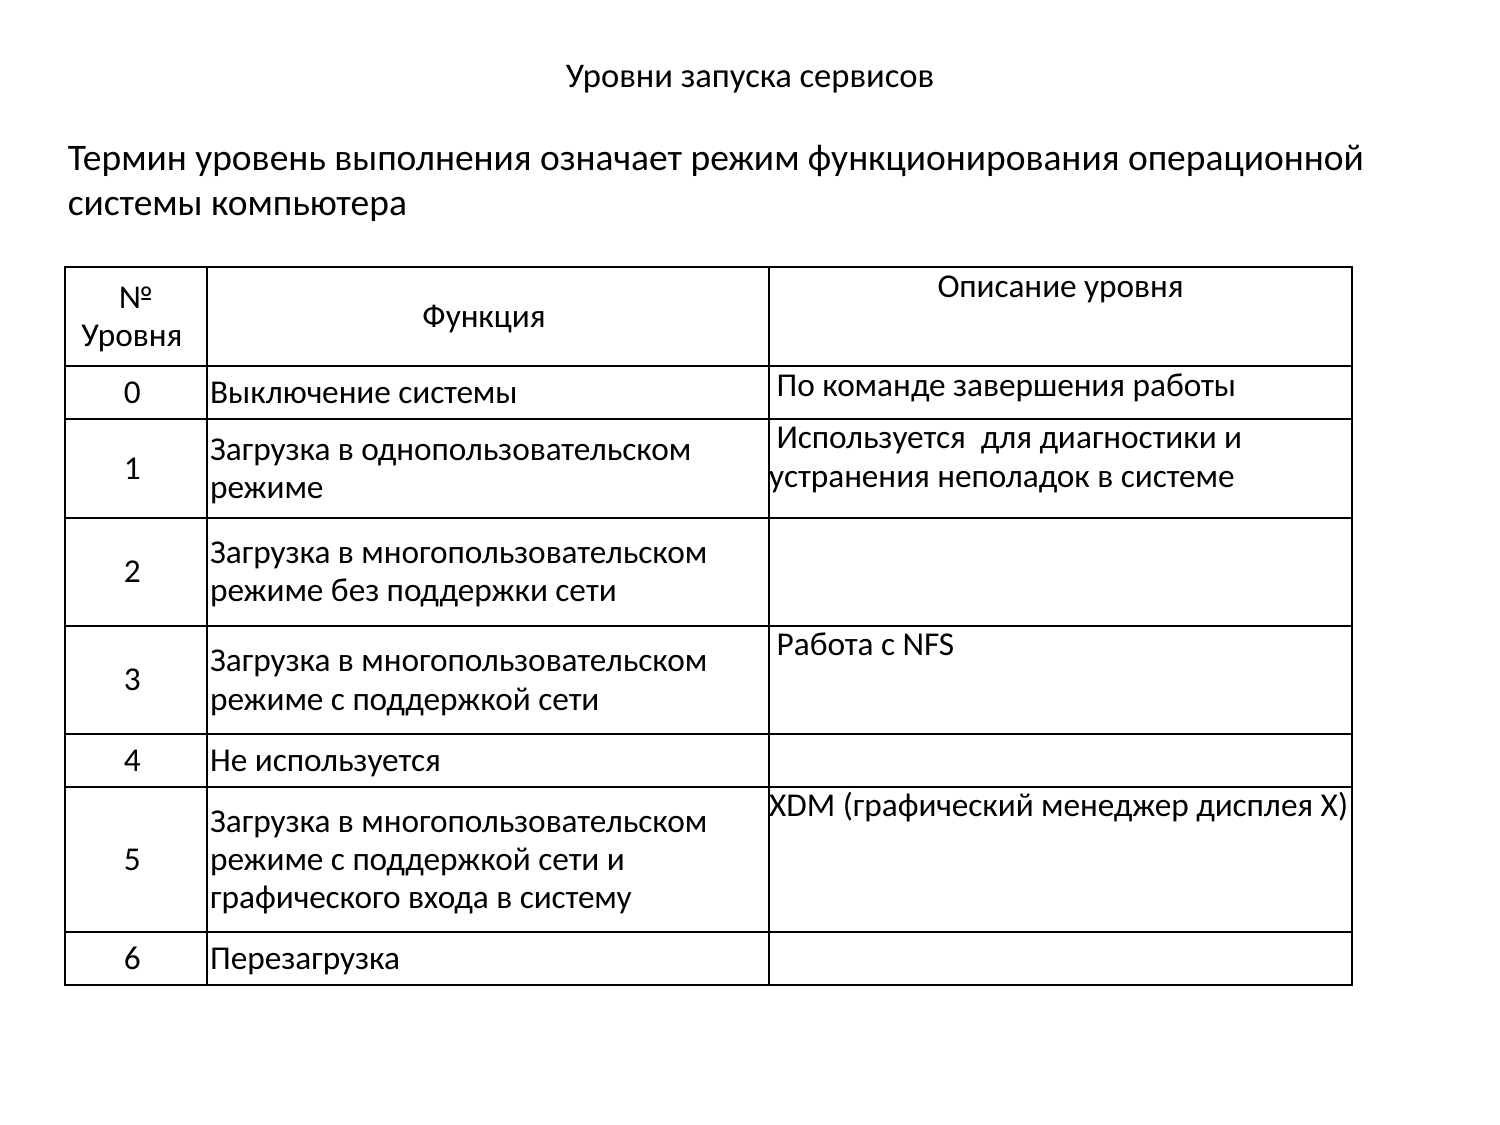

# Уровни запуска сервисов
Термин уровень выполнения означает режим функционирования операционной системы компьютера
| № Уровня | Функция | Описание уровня |
| --- | --- | --- |
| 0 | Выключение системы | По команде завершения работы |
| 1 | Загрузка в однопользовательском режиме | Используется для диагностики и устранения неполадок в системе |
| 2 | Загрузка в многопользовательском режиме без поддержки сети |  |
| 3 | Загрузка в многопользовательском режиме с поддержкой сети | Работа с NFS |
| 4 | Не используется |  |
| 5 | Загрузка в многопользовательском режиме с поддержкой сети и графического входа в систему | XDM (графический менеджер дисплея X) |
| 6 | Перезагрузка |  |